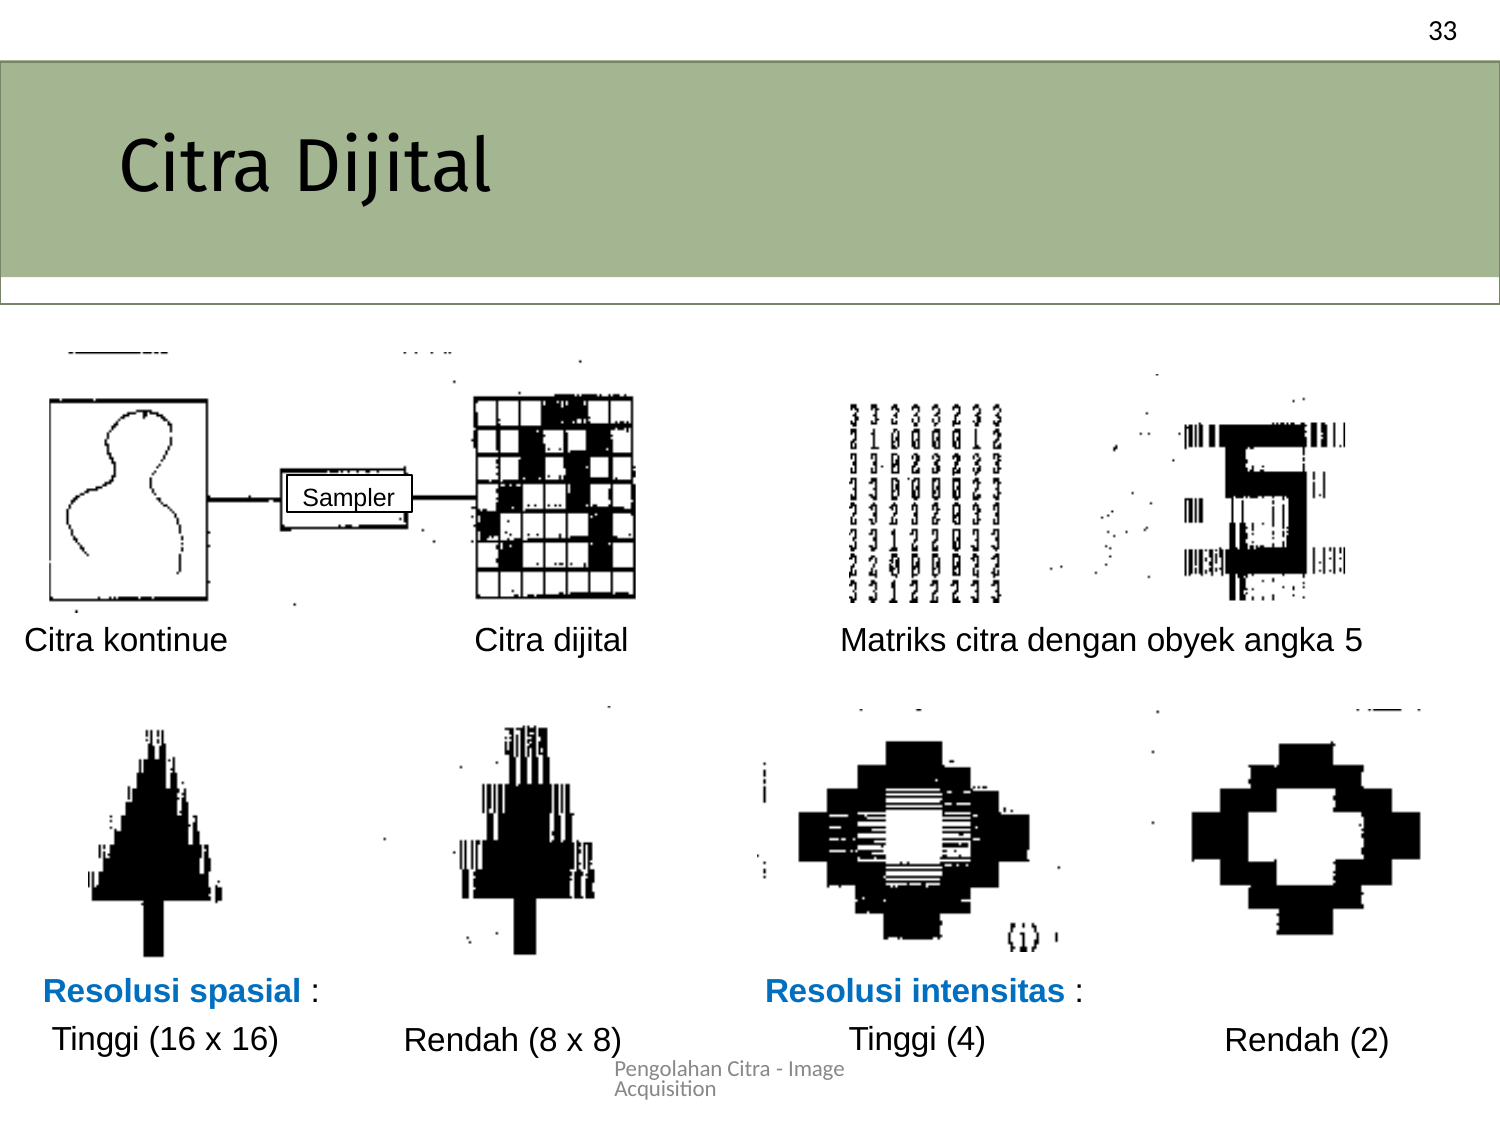

33

# Citra Dijital

Sampler
Citra kontinue
Citra dijital
Matriks citra dengan obyek angka 5

Resolusi spasial :  Tinggi (16 x 16)
Resolusi intensitas :  Tinggi (4)
Rendah (8 x 8)
Rendah (2)
Pengolahan Citra - Image Acquisition